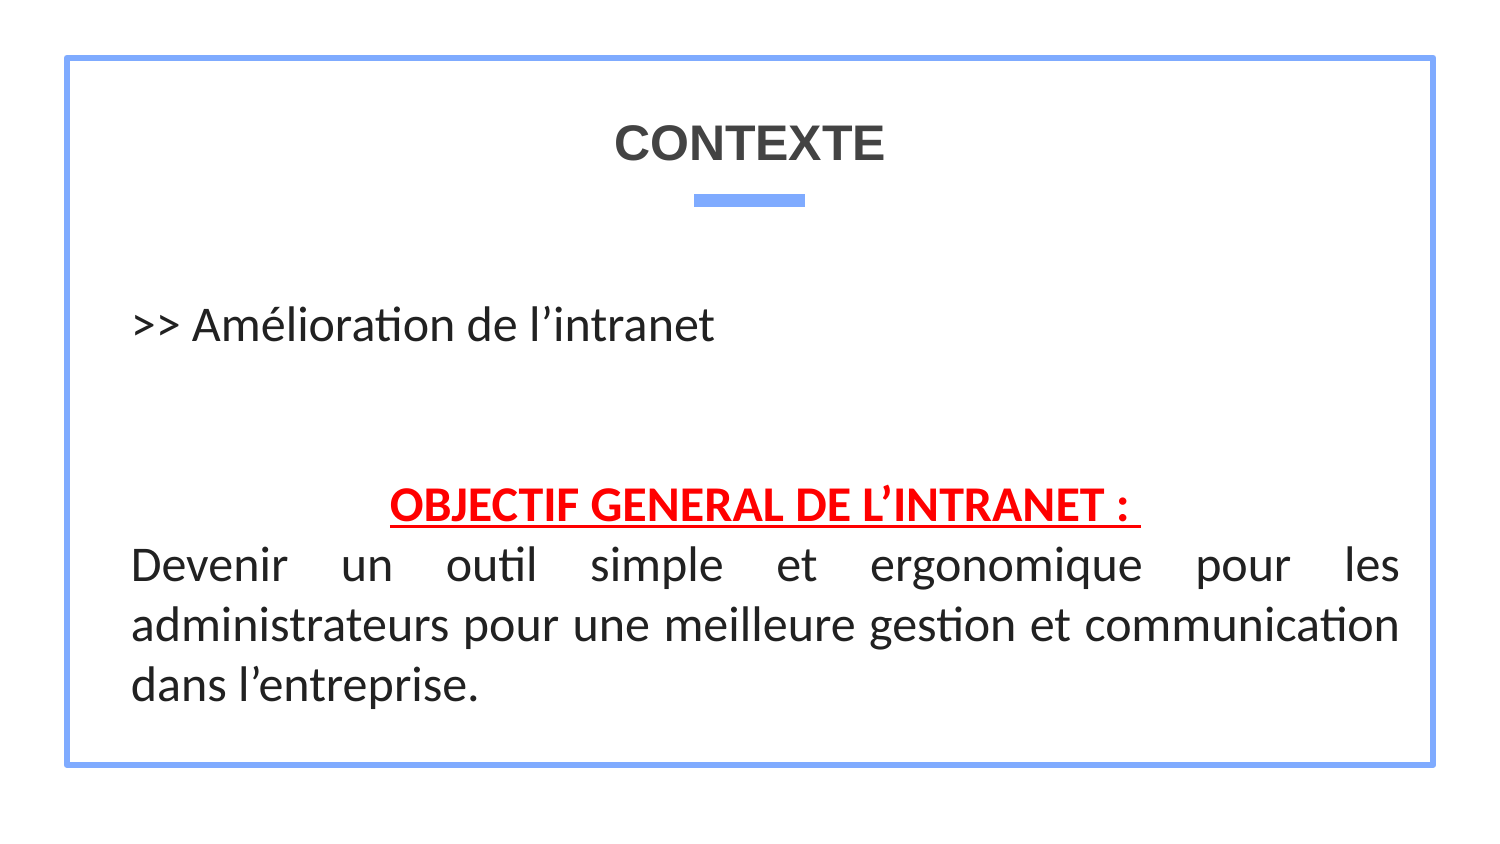

# CONTEXTE

>> Amélioration de l’intranet

OBJECTIF GENERAL DE L’INTRANET :
Devenir un outil simple et ergonomique pour les administrateurs pour une meilleure gestion et communication dans l’entreprise.